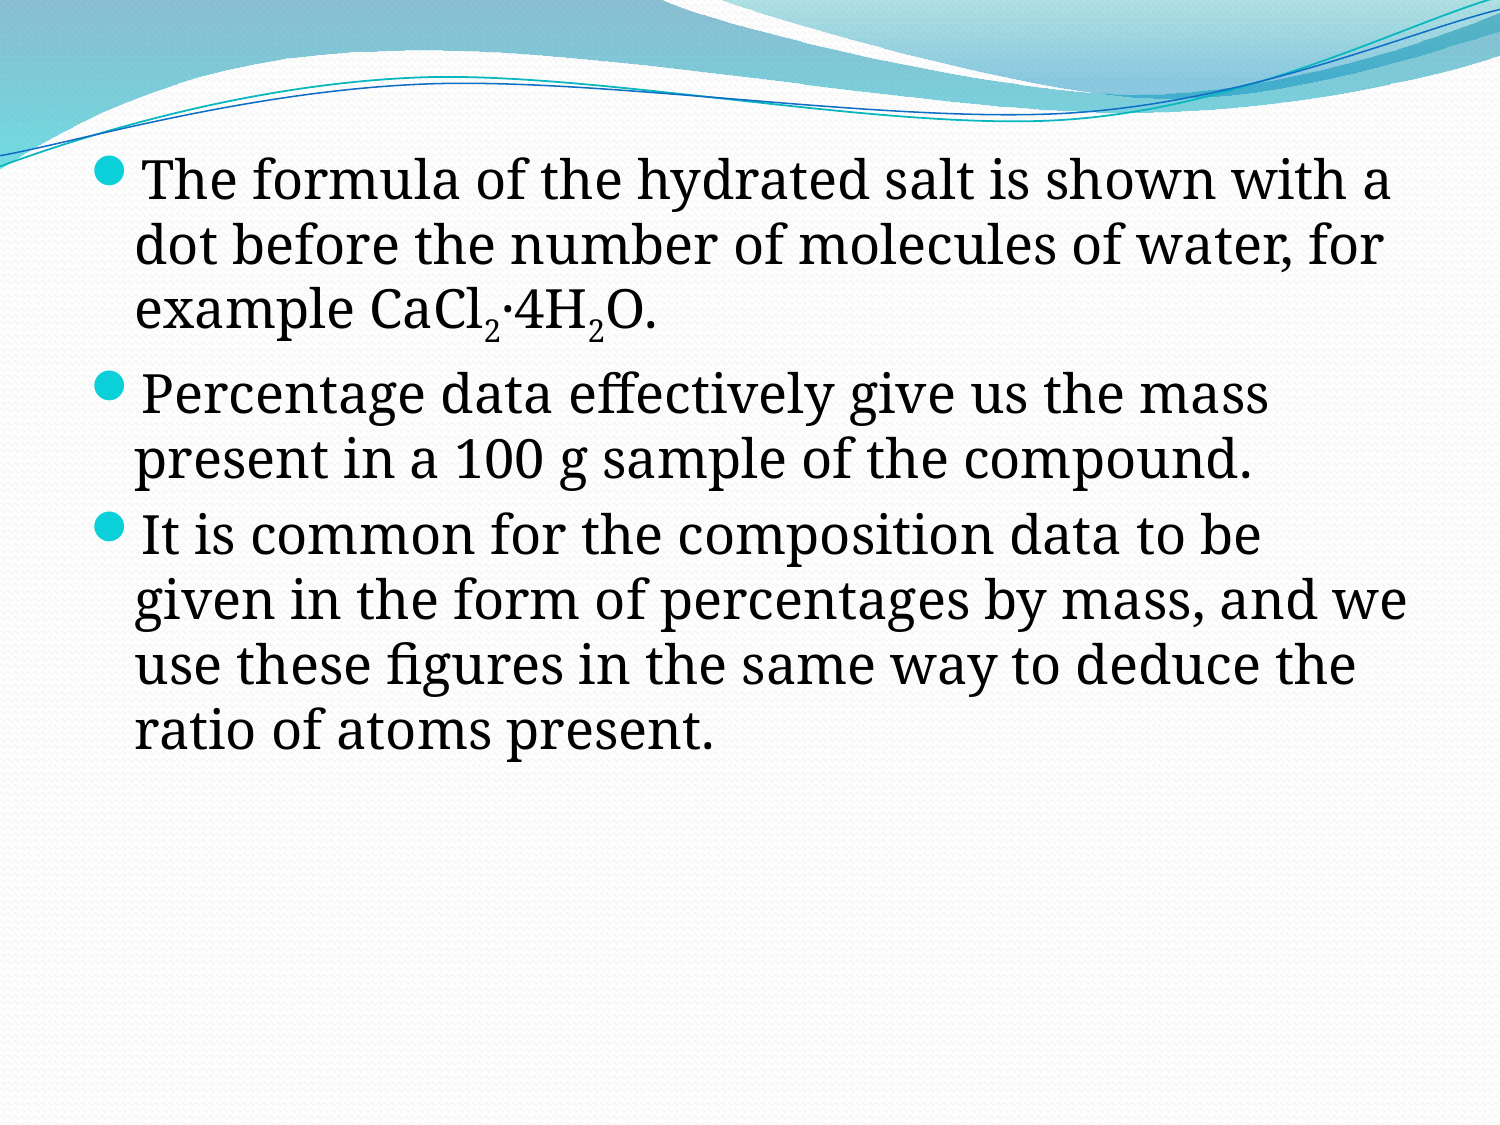

The formula of the hydrated salt is shown with a dot before the number of molecules of water, for example CaCl2·4H2O.
Percentage data effectively give us the mass present in a 100 g sample of the compound.
It is common for the composition data to be given in the form of percentages by mass, and we use these figures in the same way to deduce the ratio of atoms present.